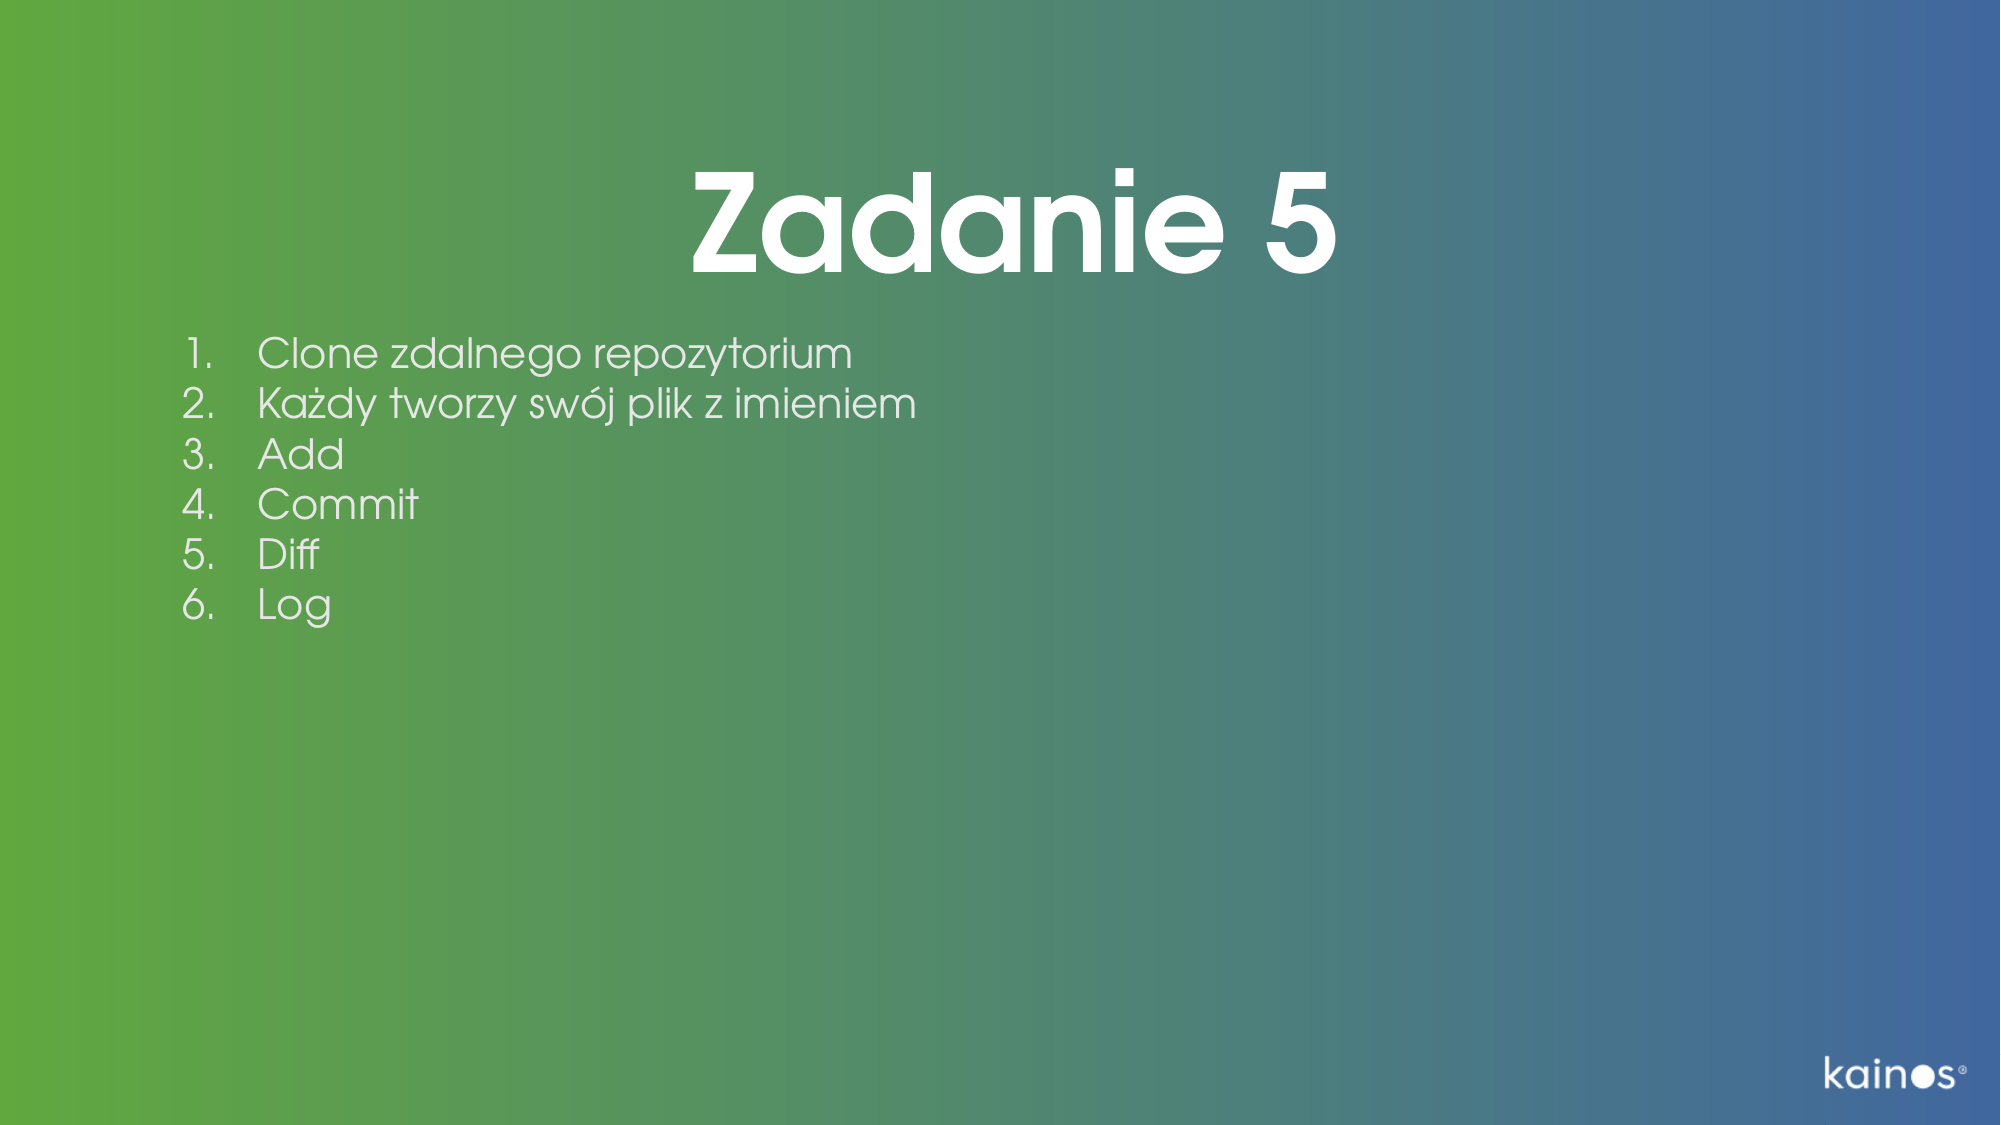

# Zadanie 5

Clone zdalnego repozytorium
Każdy tworzy swój plik z imieniem
Add
Commit
Diff
Log